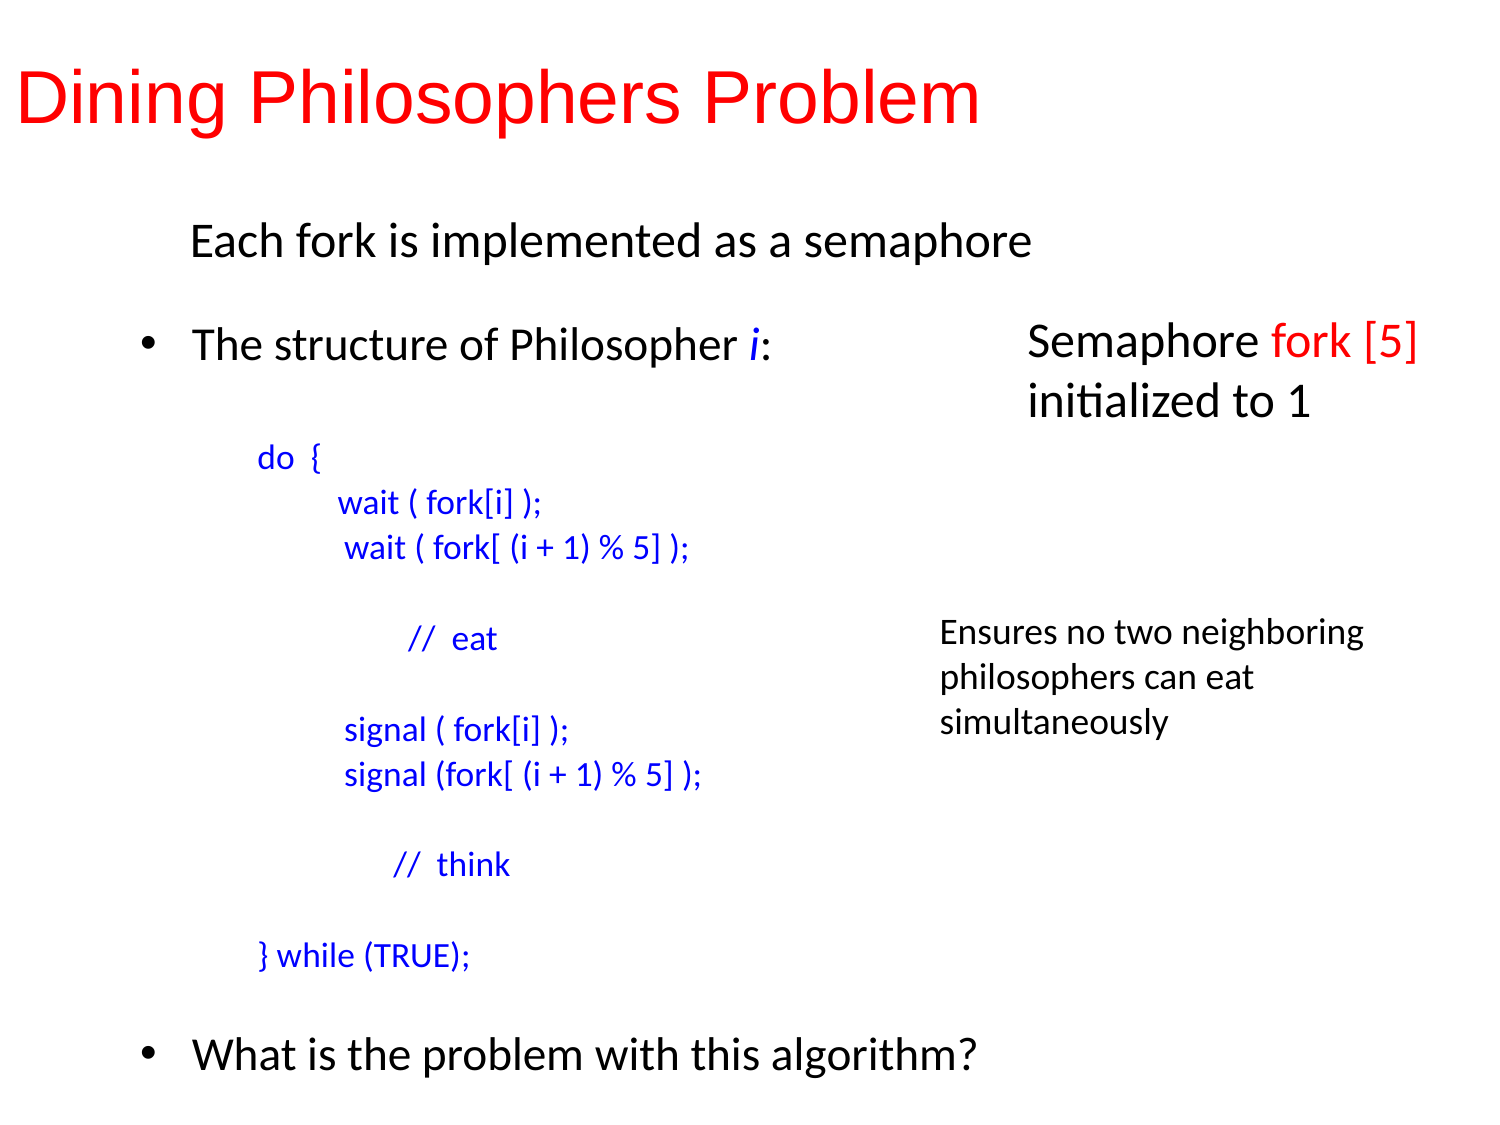

Dining Philosophers Problem
Each fork is implemented as a semaphore
Semaphore fork [5] initialized to 1
The structure of Philosopher i:

do  {
          wait ( fork[i] );
	     wait ( fork[ (i + 1) % 5] );

	             //  eat

	     signal ( fork[i] );
	     signal (fork[ (i + 1) % 5] );

                 //  think

} while (TRUE);

What is the problem with this algorithm?

Ensures no two neighboring philosophers can eat simultaneously